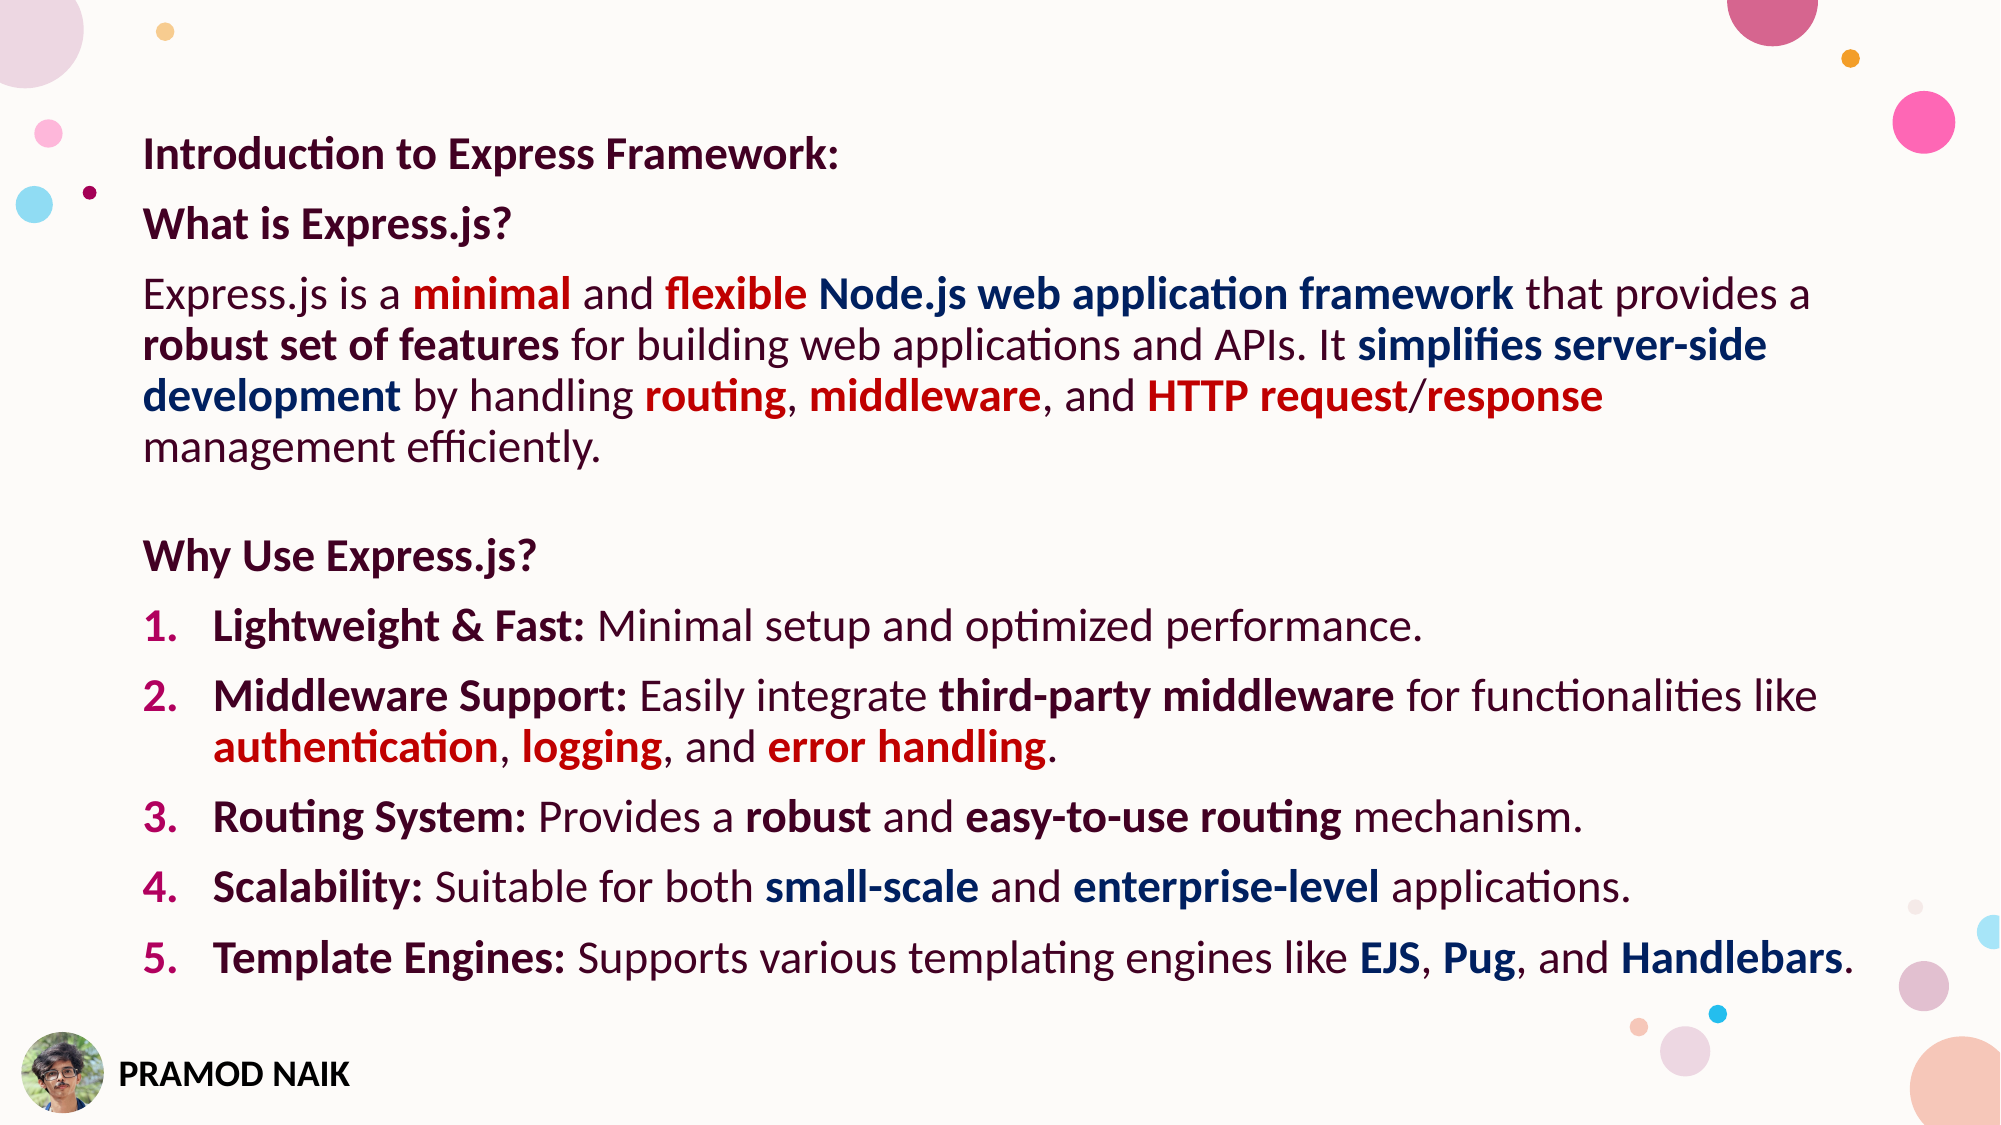

Introduction to Express Framework:
What is Express.js?
Express.js is a minimal and flexible Node.js web application framework that provides a robust set of features for building web applications and APIs. It simplifies server-side development by handling routing, middleware, and HTTP request/response management efficiently.

Why Use Express.js?
Lightweight & Fast: Minimal setup and optimized performance.
Middleware Support: Easily integrate third-party middleware for functionalities like authentication, logging, and error handling.
Routing System: Provides a robust and easy-to-use routing mechanism.
Scalability: Suitable for both small-scale and enterprise-level applications.
Template Engines: Supports various templating engines like EJS, Pug, and Handlebars.